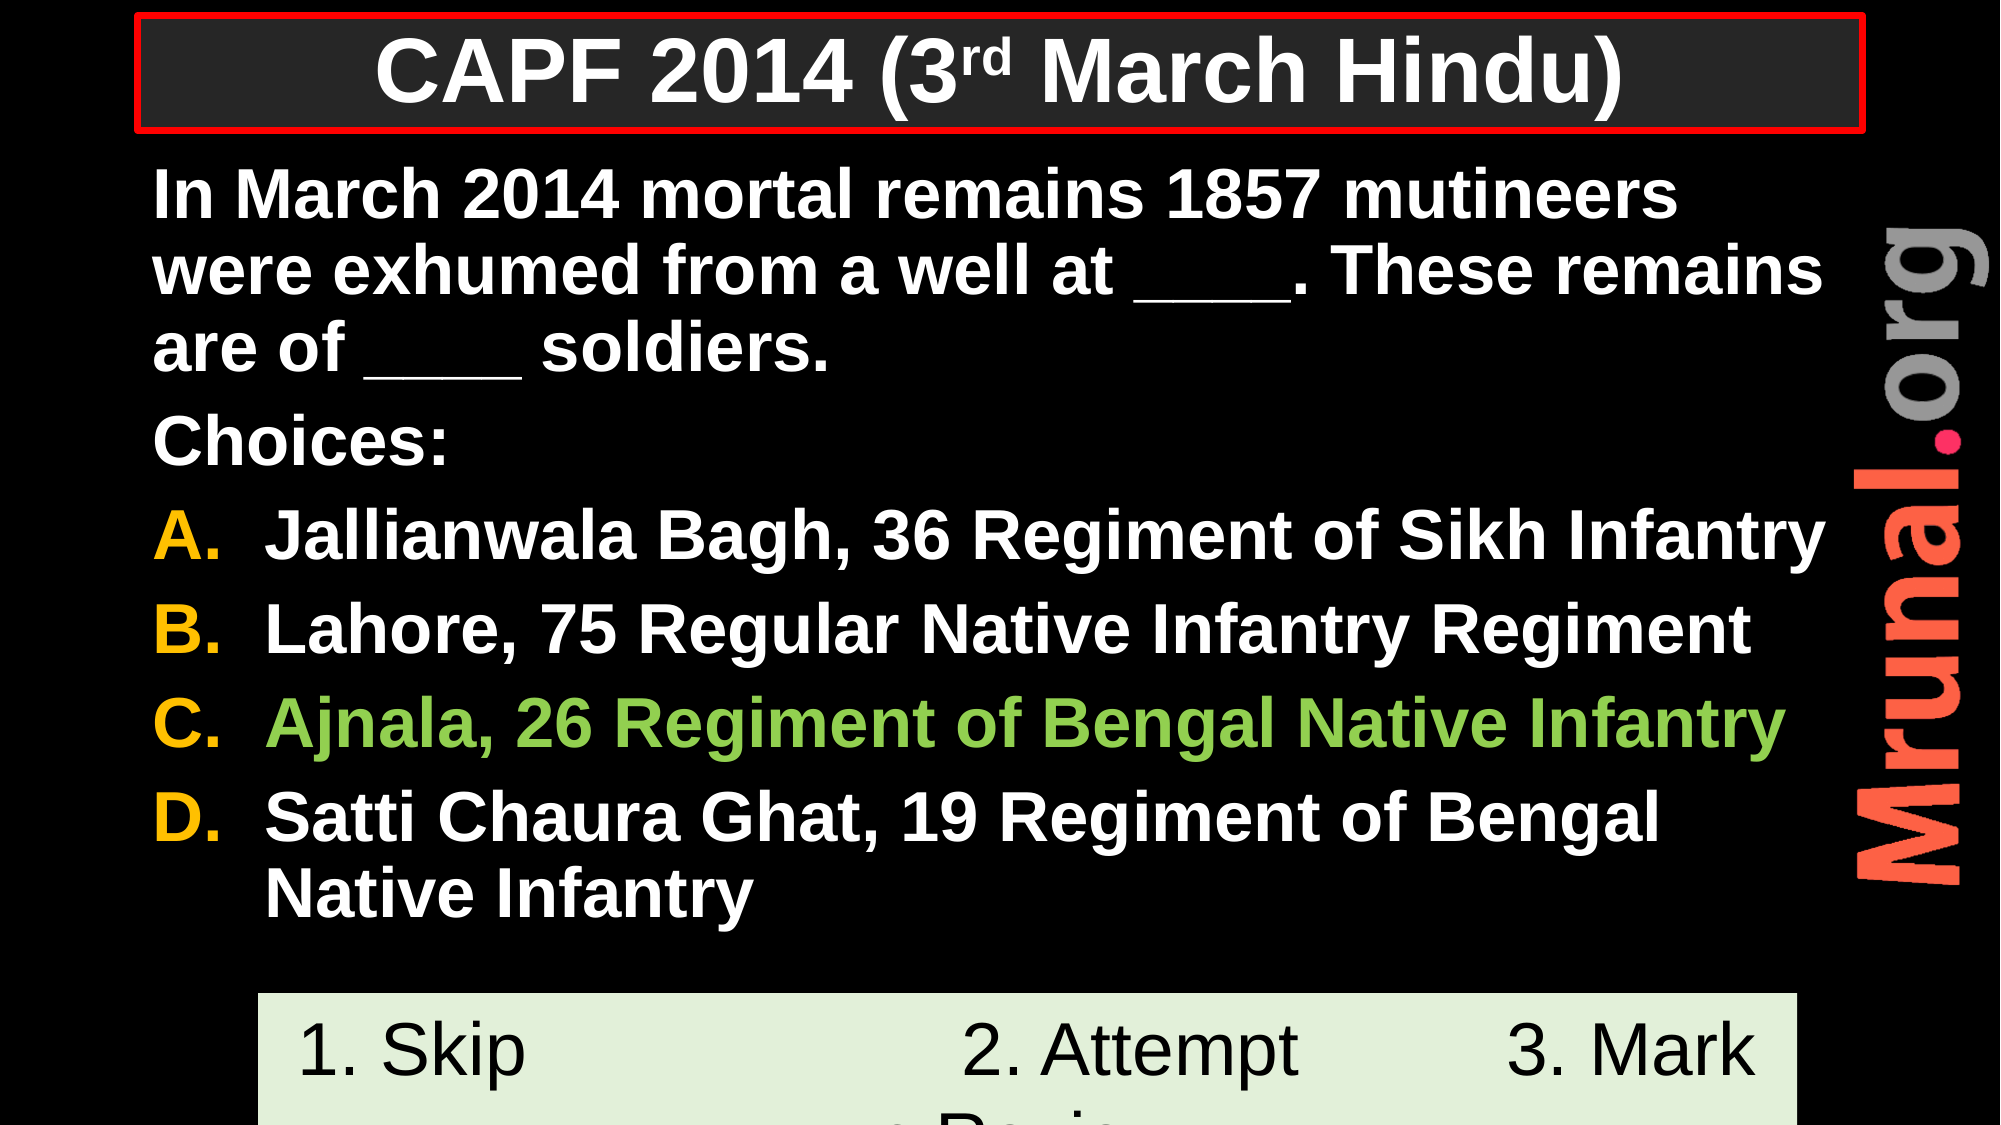

# CAPF 2014 (3rd March Hindu)
In March 2014 mortal remains 1857 mutineers were exhumed from a well at ____. These remains are of ____ soldiers.
Choices:
Jallianwala Bagh, 36 Regiment of Sikh Infantry
Lahore, 75 Regular Native Infantry Regiment
Ajnala, 26 Regiment of Bengal Native Infantry
Satti Chaura Ghat, 19 Regiment of Bengal Native Infantry